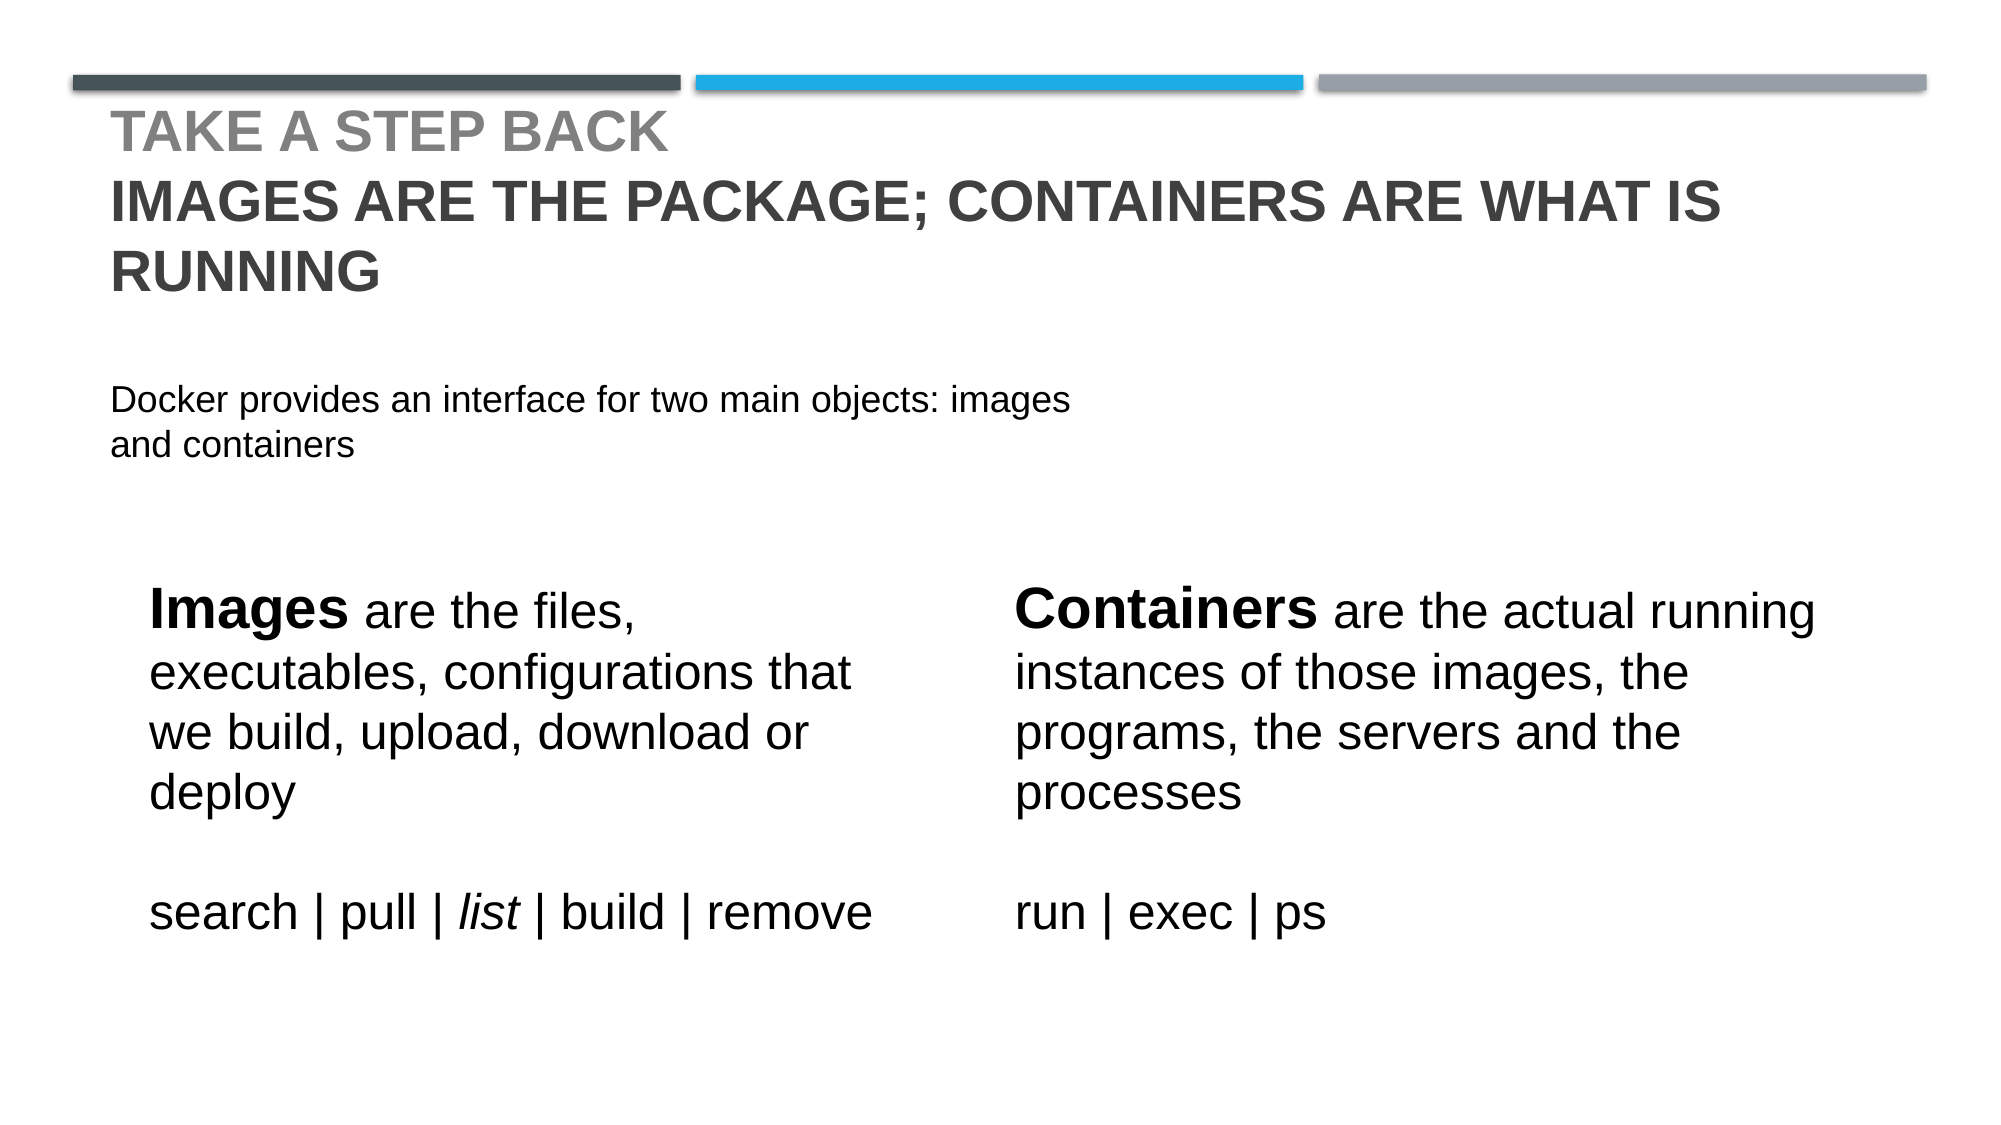

# Take a step back Images are the package; containers Are what is running
Docker provides an interface for two main objects: images and containers
Images are the files, executables, configurations that we build, upload, download or deploy

search | pull | list | build | remove
Containers are the actual running instances of those images, the programs, the servers and the processes

run | exec | ps